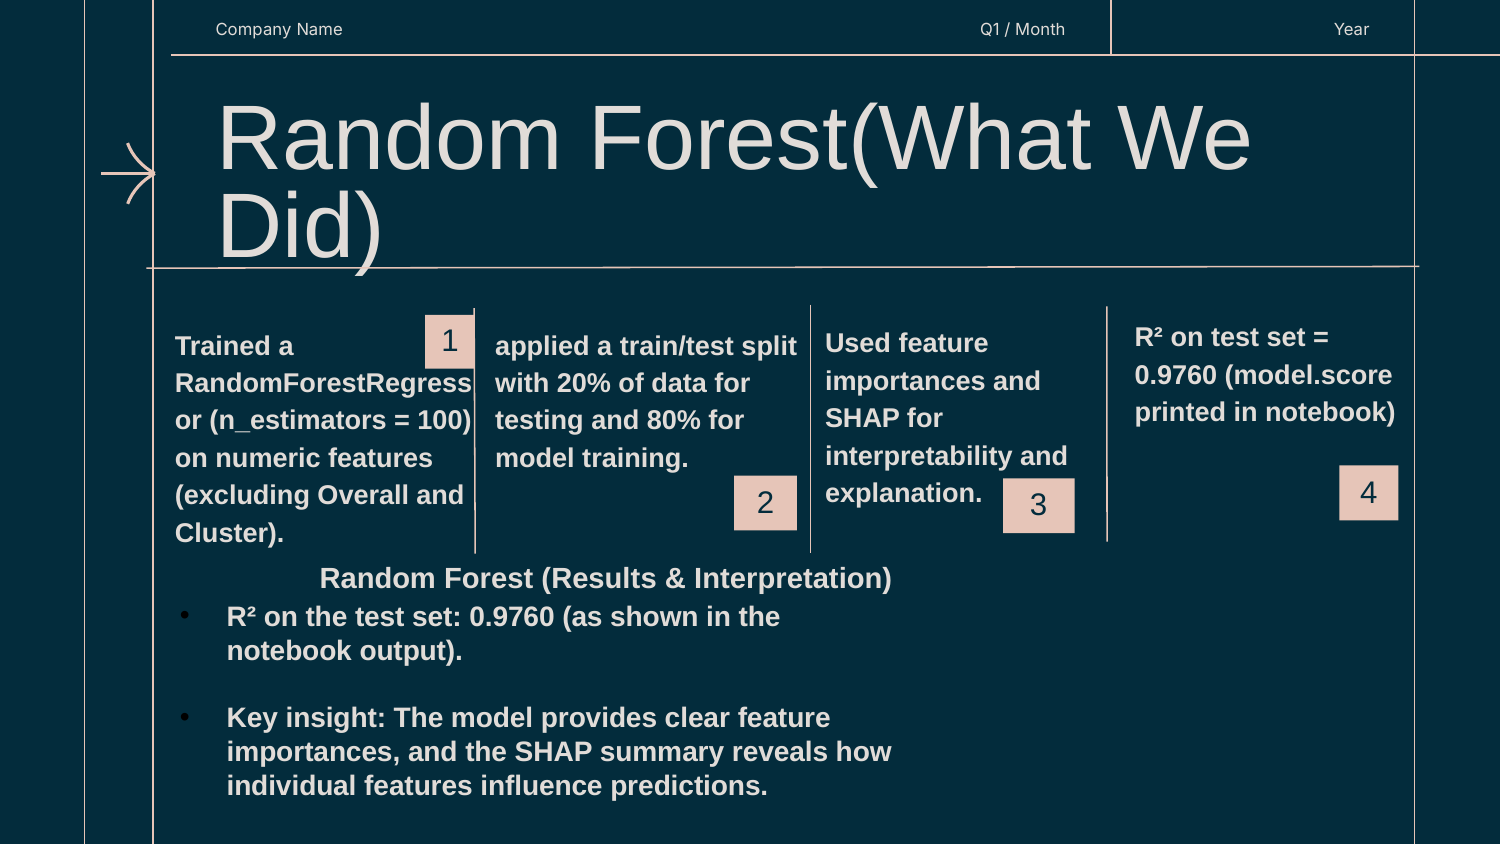

Company Name
Q1 / Month
Year
Random Forest(What We Did)

# 1
R² on test set = 0.9760 (model.score printed in notebook)
Used feature importances and SHAP for interpretability and explanation.
applied a train/test split with 20% of data for testing and 80% for model training.
Trained a RandomForestRegressor (n_estimators = 100) on numeric features (excluding Overall and Cluster).
4
2
3
 	 Random Forest (Results & Interpretation)
R² on the test set: 0.9760 (as shown in the notebook output).
Key insight: The model provides clear feature importances, and the SHAP summary reveals how individual features influence predictions.